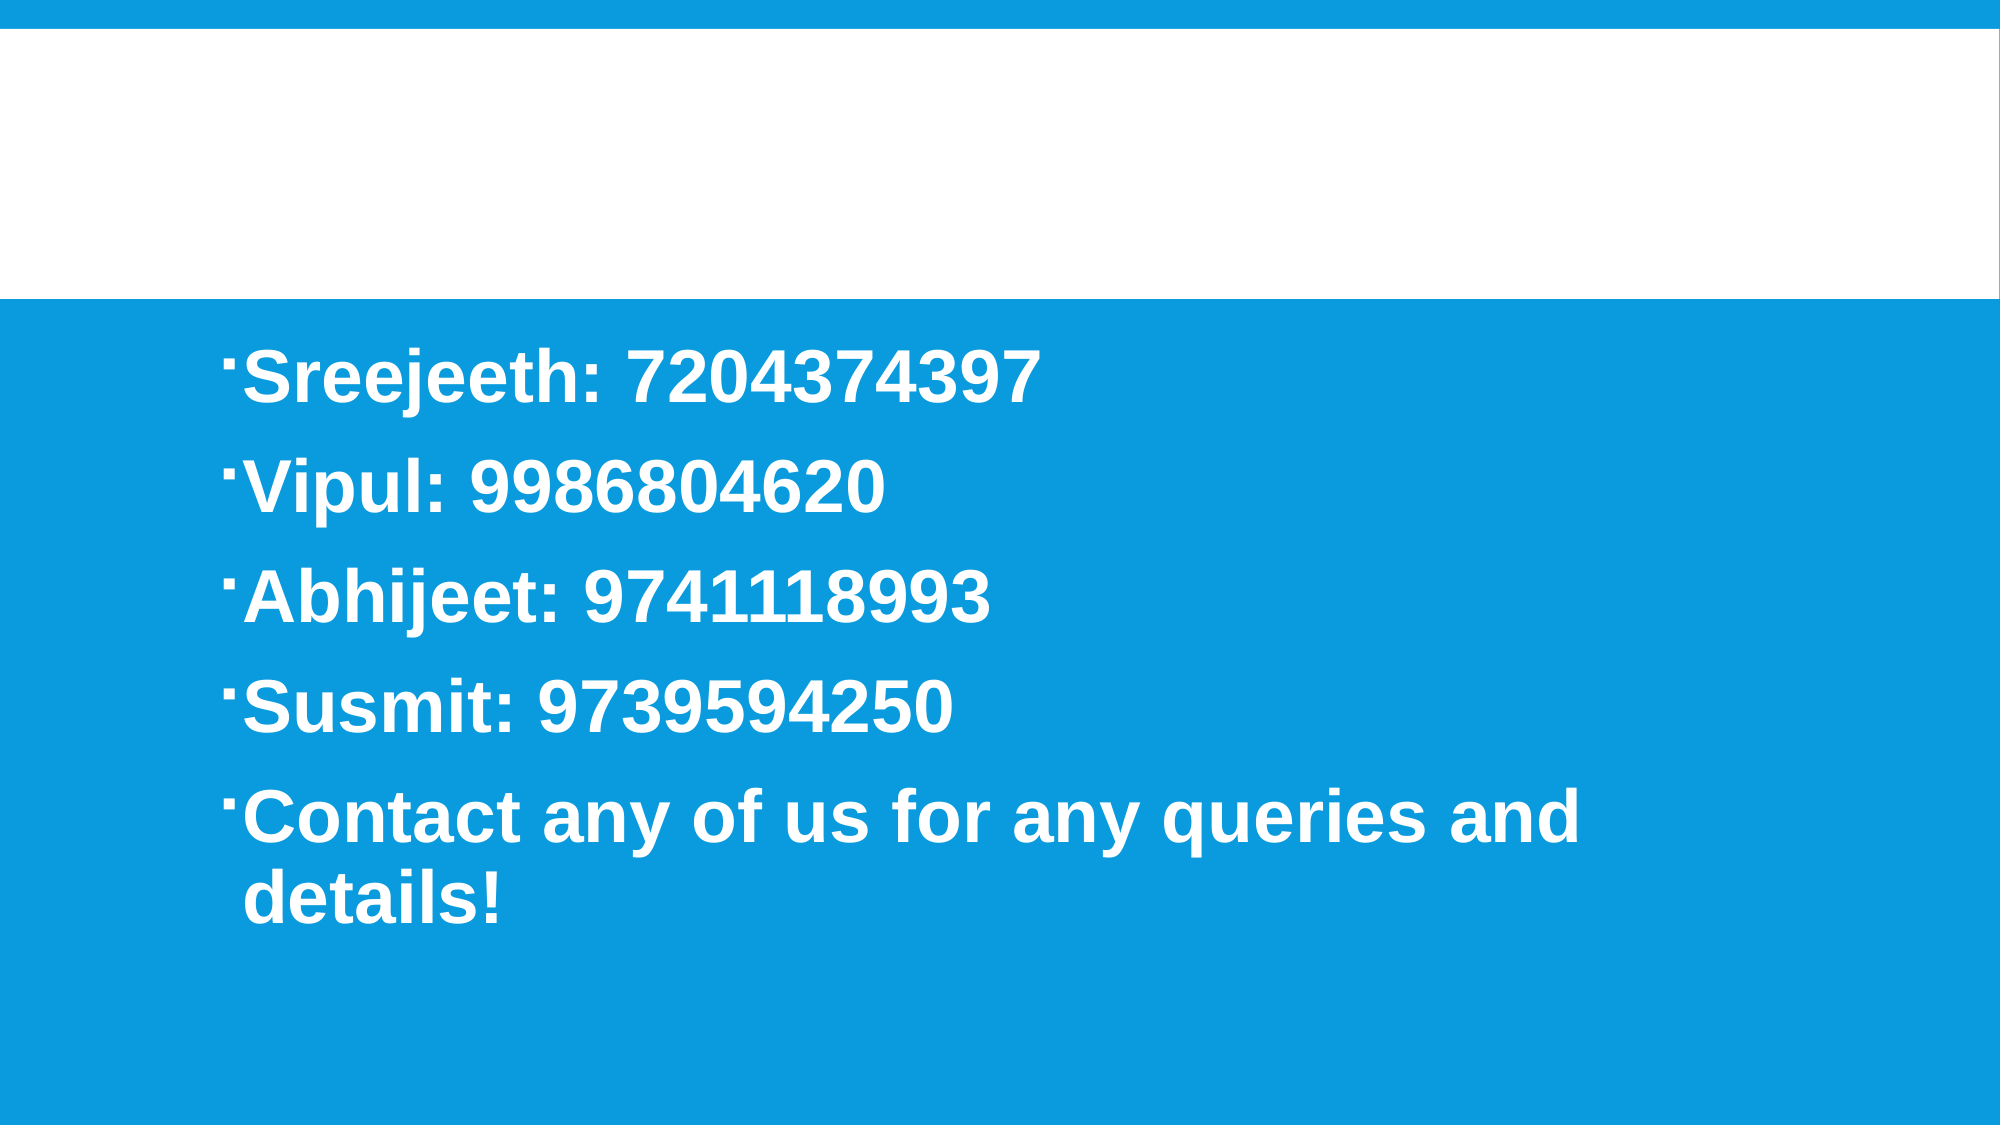

#
Sreejeeth: 7204374397
Vipul: 9986804620
Abhijeet: 9741118993
Susmit: 9739594250
Contact any of us for any queries and details!